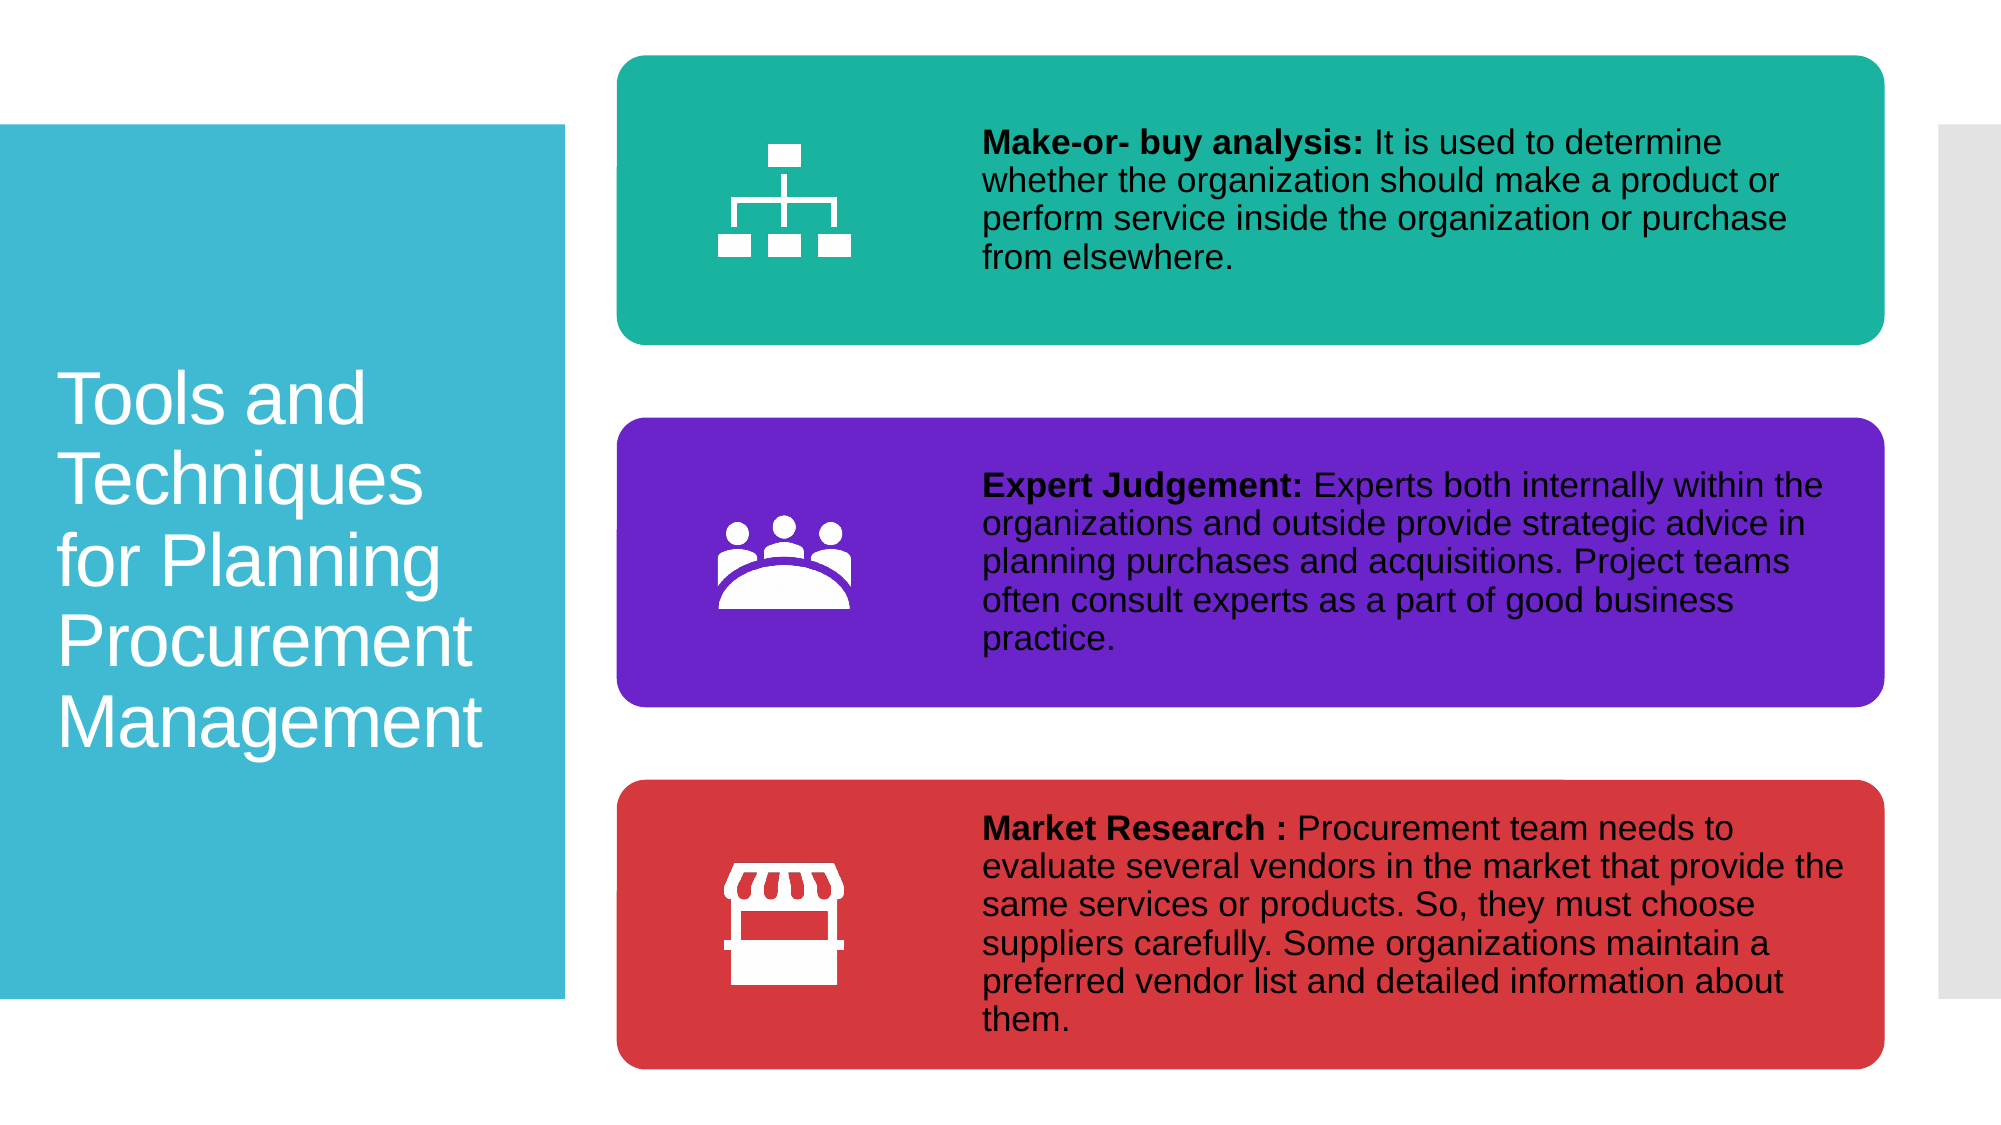

Make-or- buy analysis: It is used to determine whether the organization should make a product or perform service inside the organization or purchase from elsewhere.
Expert Judgement: Experts both internally within the organizations and outside provide strategic advice in planning purchases and acquisitions. Project teams often consult experts as a part of good business practice.
Market Research : Procurement team needs to evaluate several vendors in the market that provide the same services or products. So, they must choose suppliers carefully. Some organizations maintain a preferred vendor list and detailed information about them.
# Tools and Techniques for Planning Procurement Management